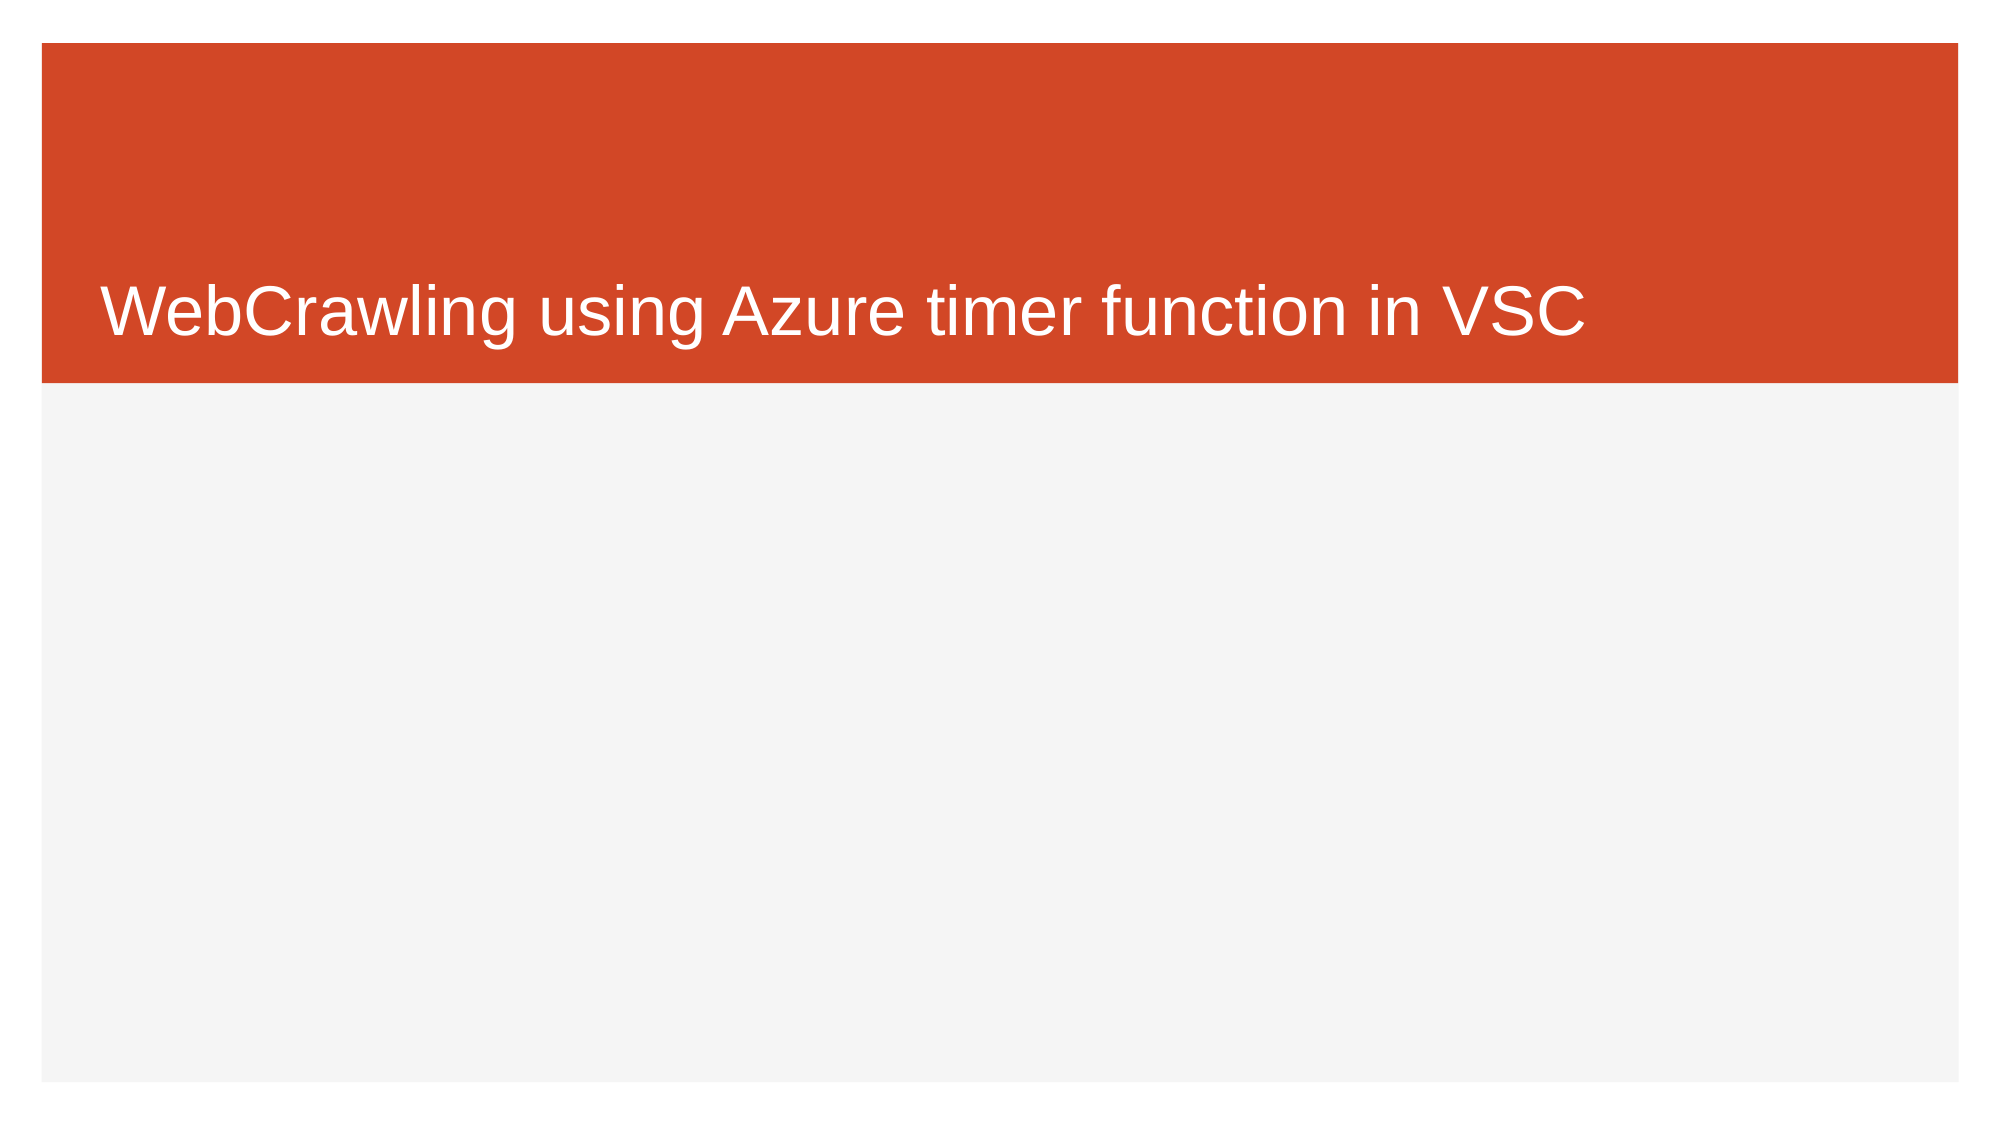

# WebCrawling using Azure timer function in VSC